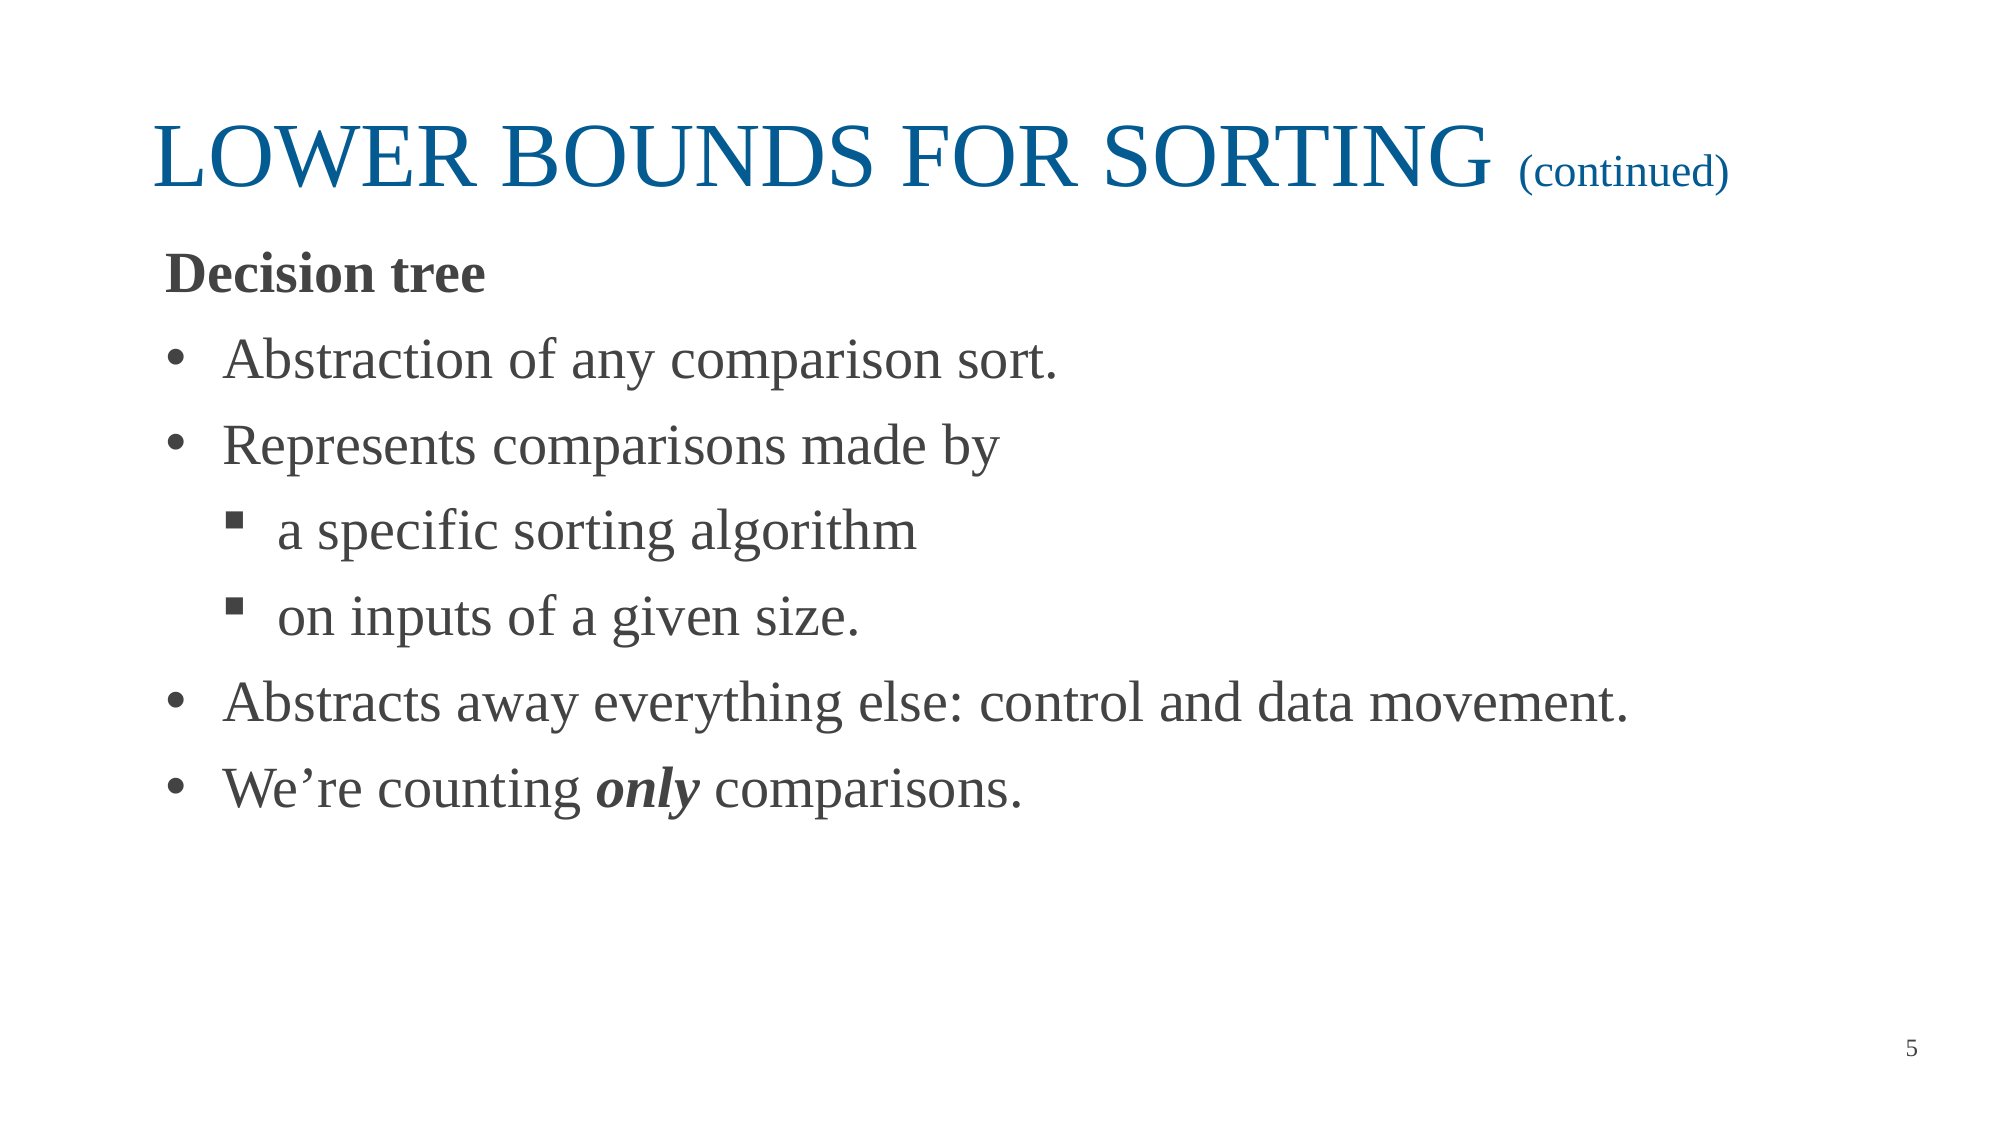

# LOWER BOUNDS FOR SORTING (continued)
Decision tree
Abstraction of any comparison sort.
Represents comparisons made by
a specific sorting algorithm
on inputs of a given size.
Abstracts away everything else: control and data movement.
We’re counting only comparisons.
5